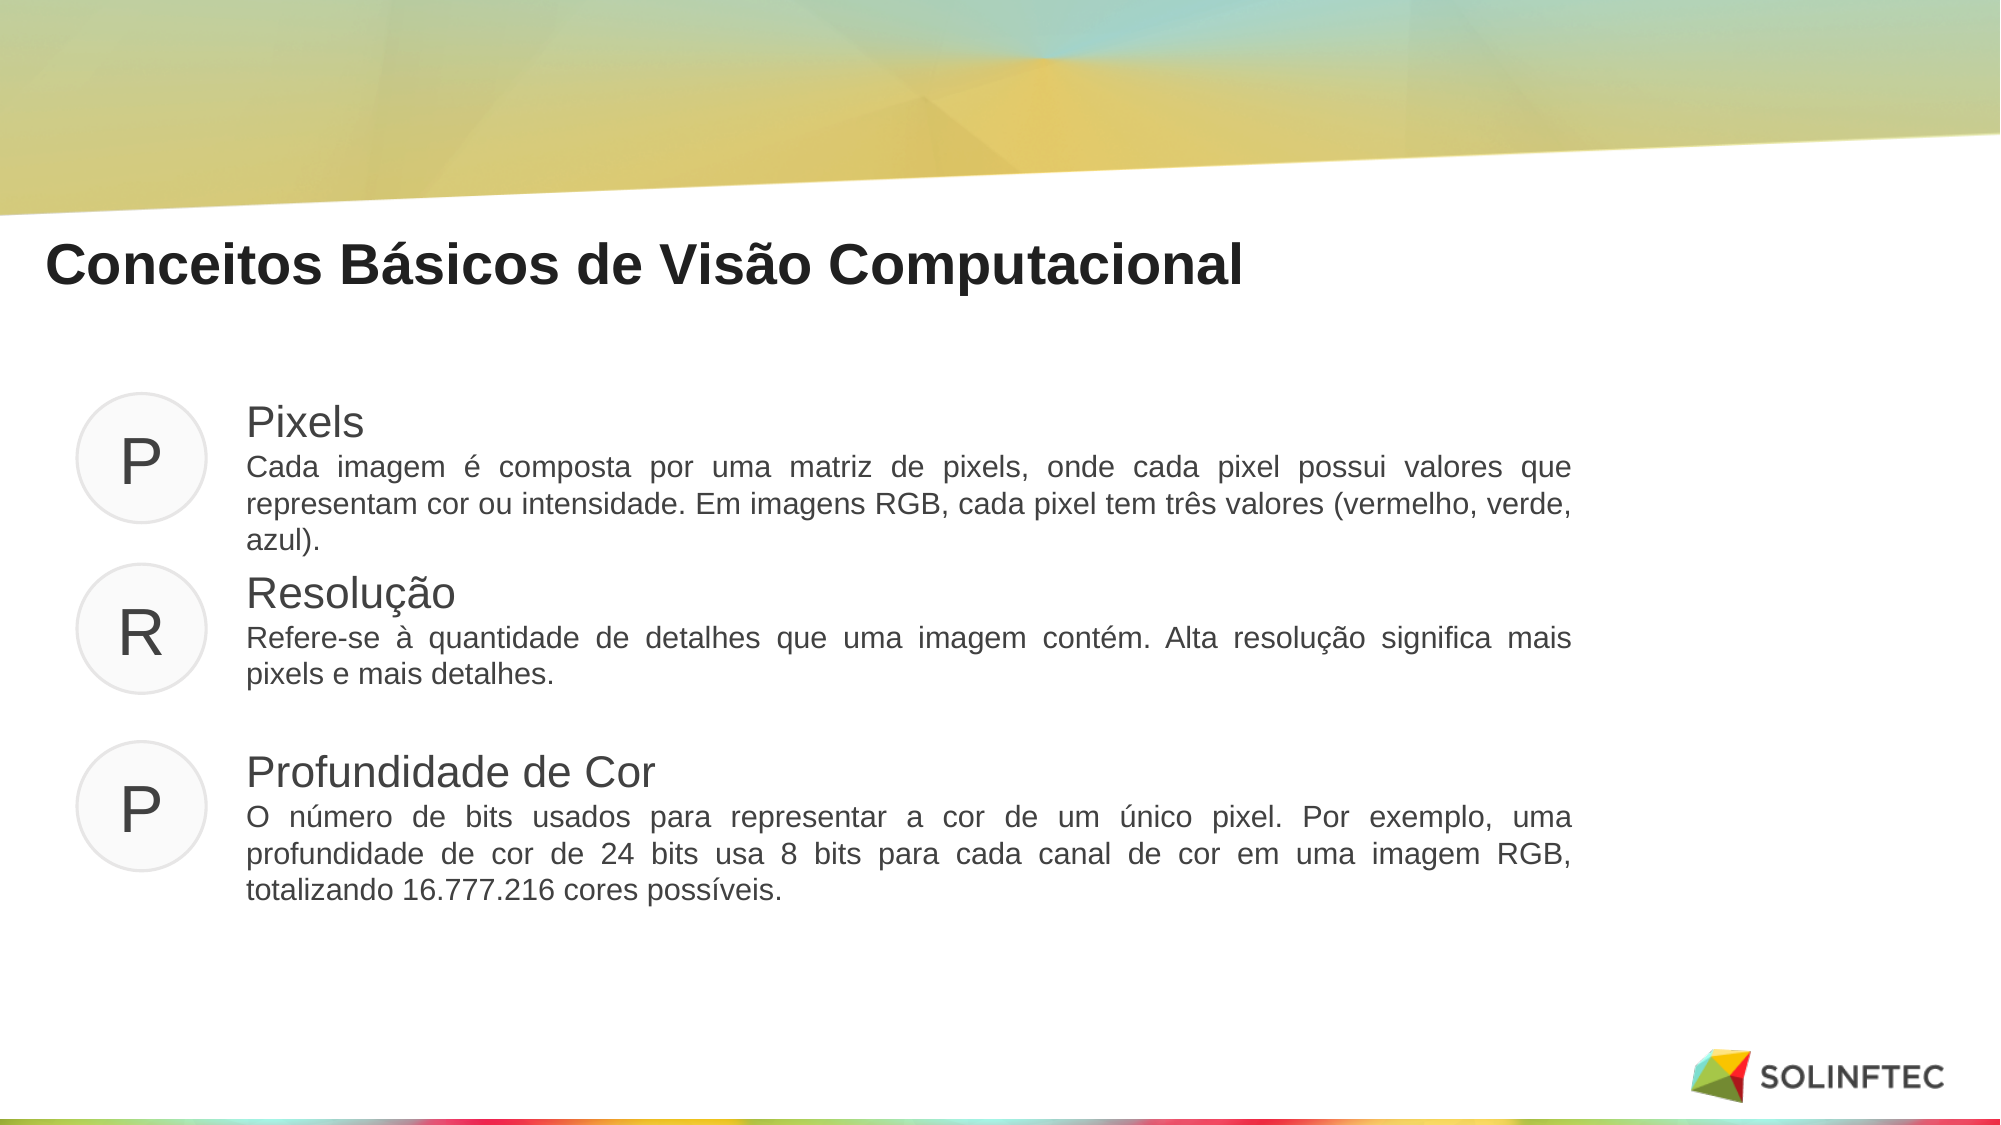

# Conceitos Básicos de Visão Computacional
Pixels
Cada imagem é composta por uma matriz de pixels, onde cada pixel possui valores que representam cor ou intensidade. Em imagens RGB, cada pixel tem três valores (vermelho, verde, azul).
P
Bios / Teams
Resolução
Refere-se à quantidade de detalhes que uma imagem contém. Alta resolução significa mais pixels e mais detalhes.
R
P
Profundidade de Cor
O número de bits usados para representar a cor de um único pixel. Por exemplo, uma profundidade de cor de 24 bits usa 8 bits para cada canal de cor em uma imagem RGB, totalizando 16.777.216 cores possíveis.